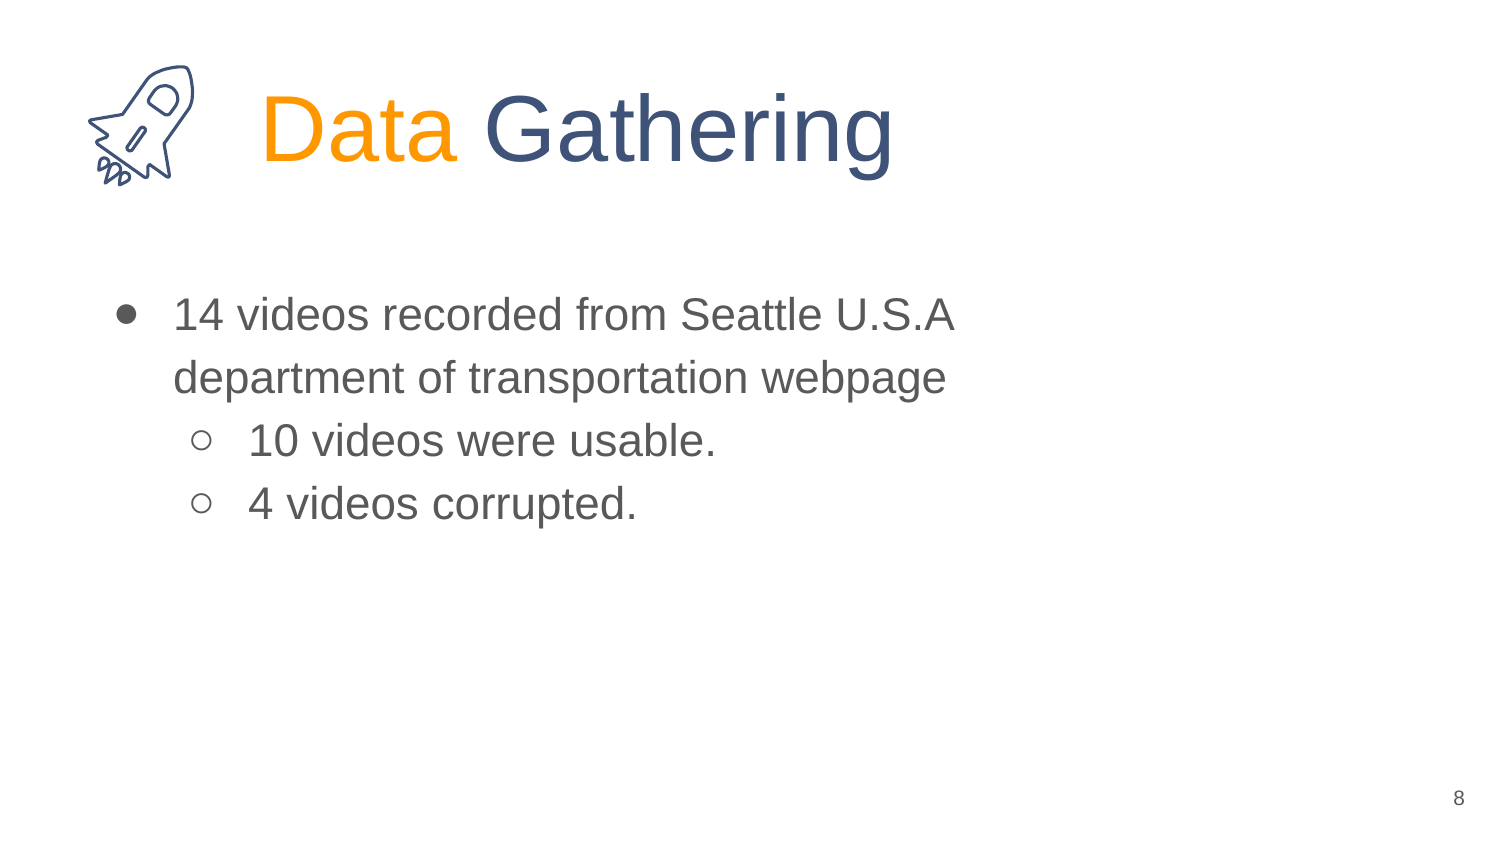

Data Gathering

14 videos recorded from Seattle U.S.A department of transportation webpage
10 videos were usable.
4 videos corrupted.

8